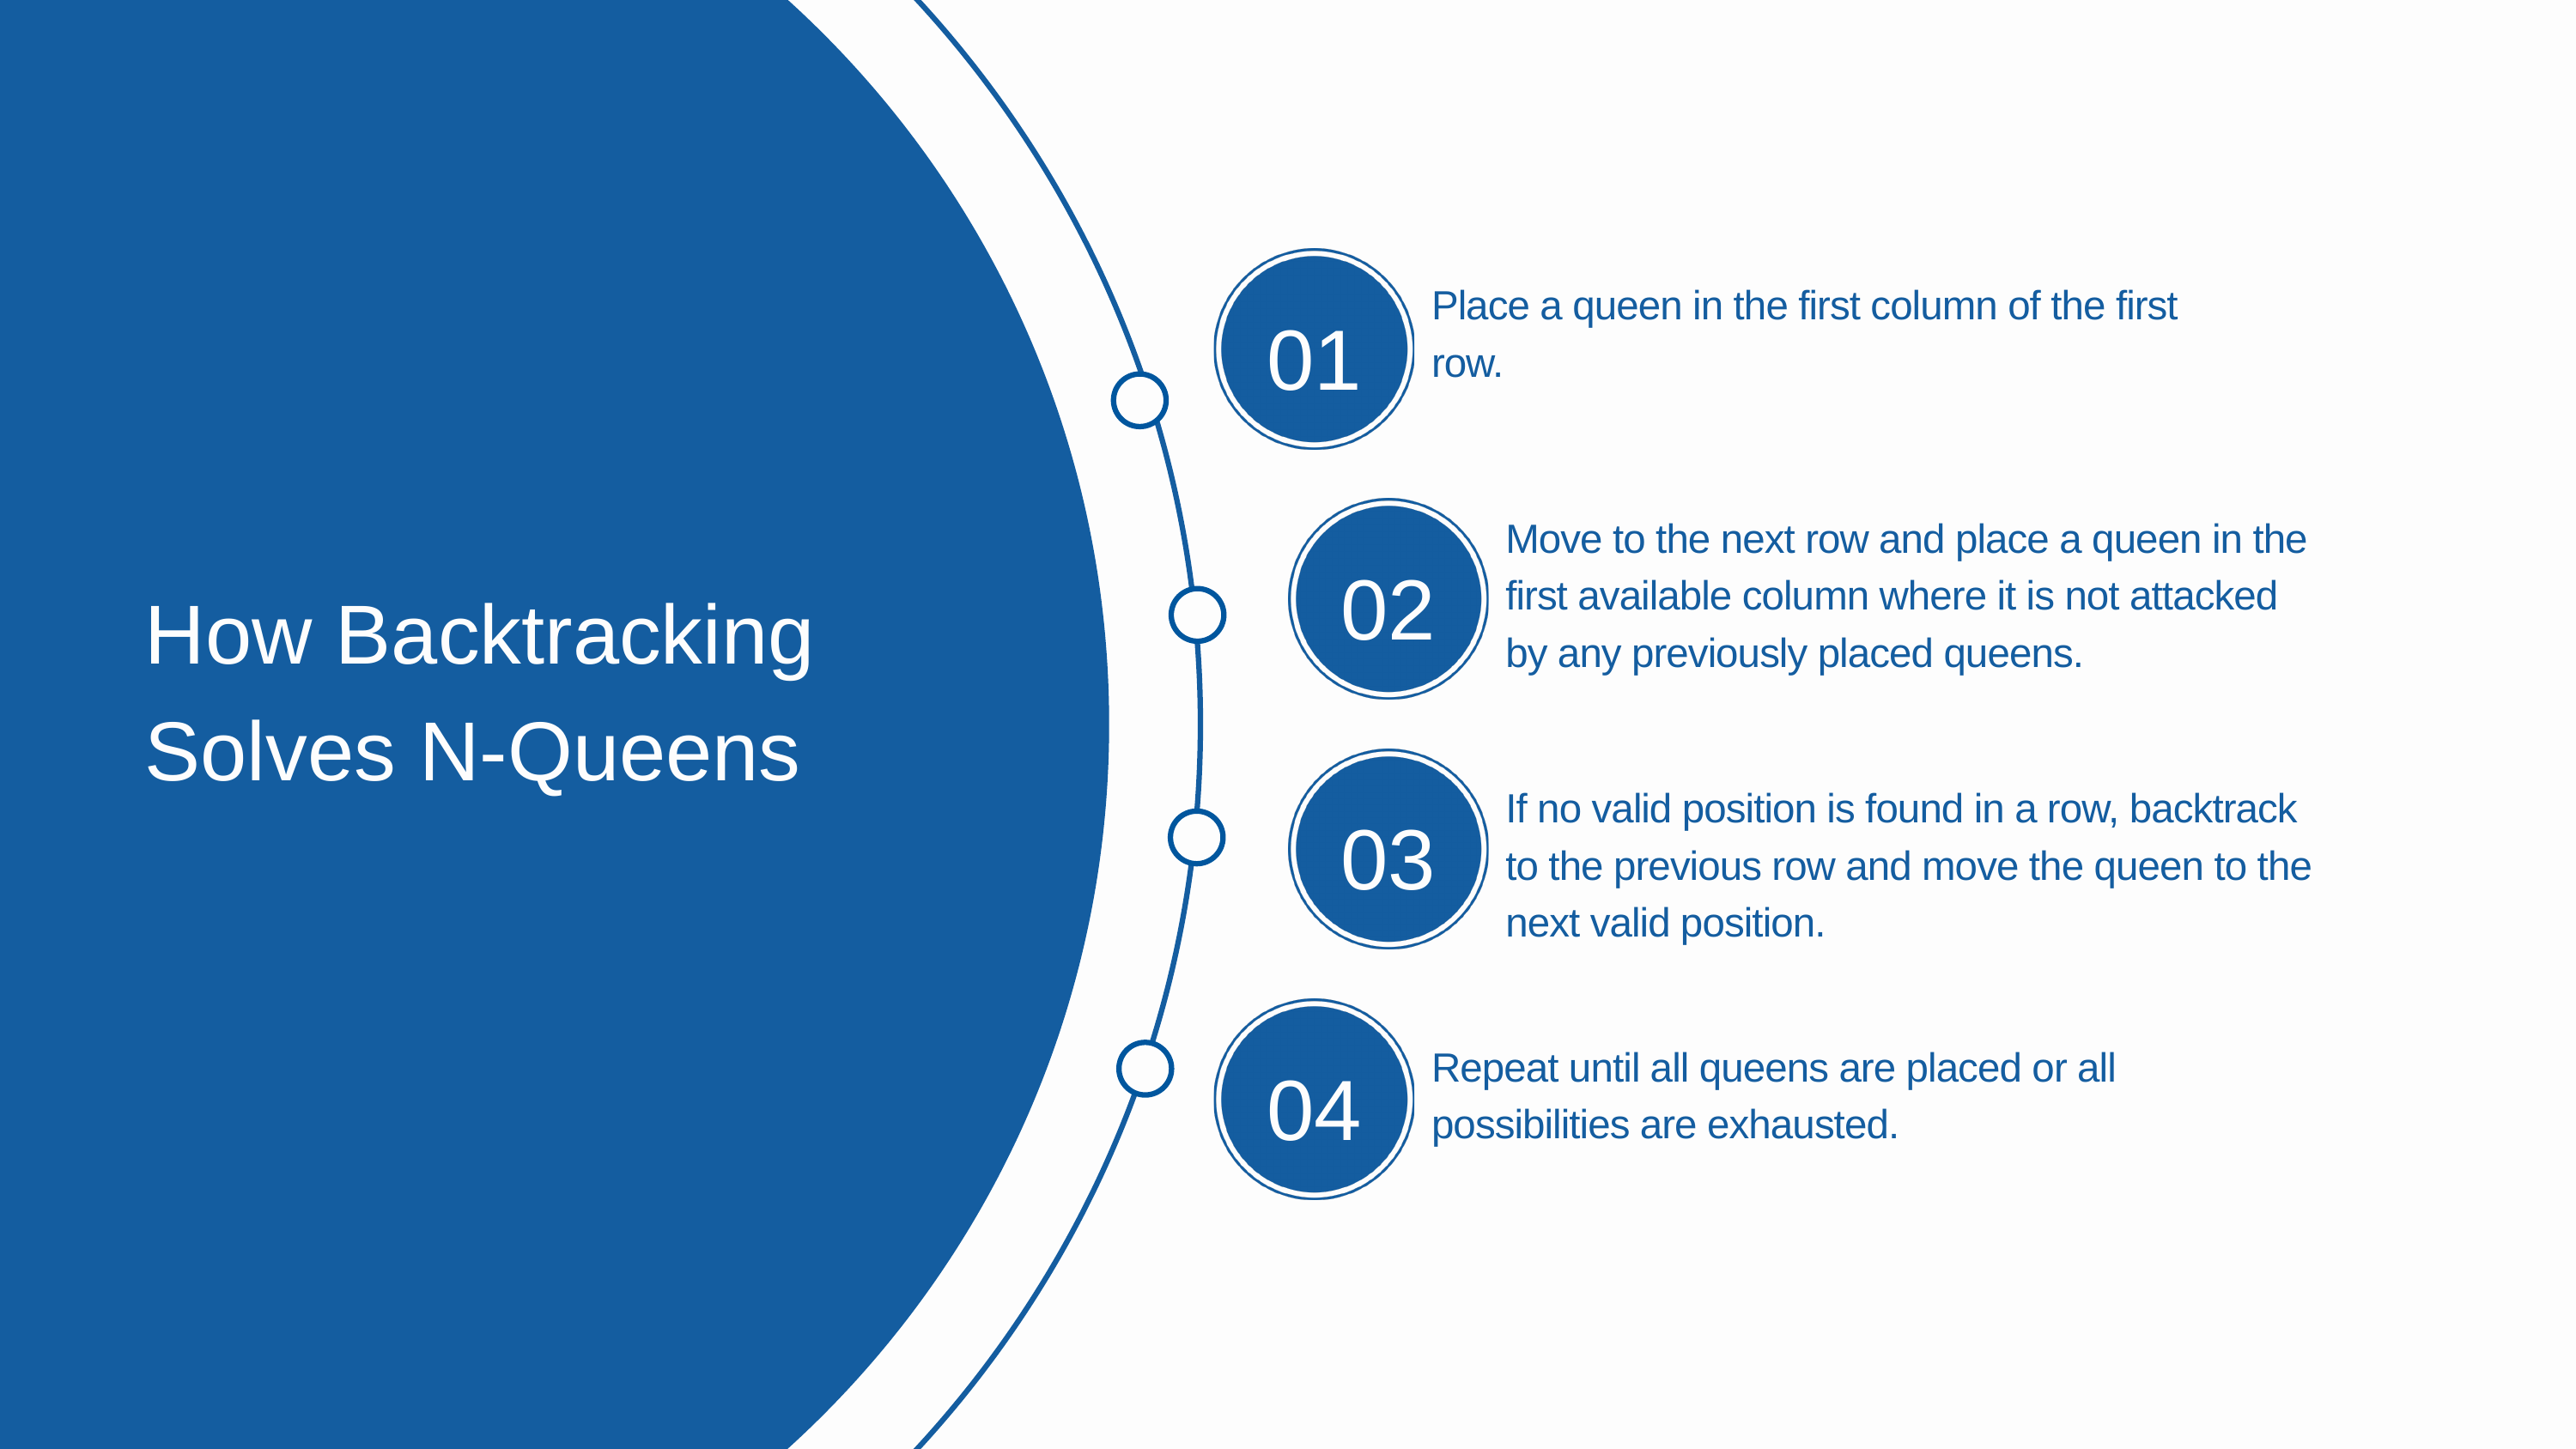

Place a queen in the first column of the first row.
01

Move to the next row and place a queen in the first available column where it is not attacked by any previously placed queens.
02
How Backtracking Solves N-Queens

If no valid position is found in a row, backtrack to the previous row and move the queen to the next valid position.
03

Repeat until all queens are placed or all possibilities are exhausted.

04